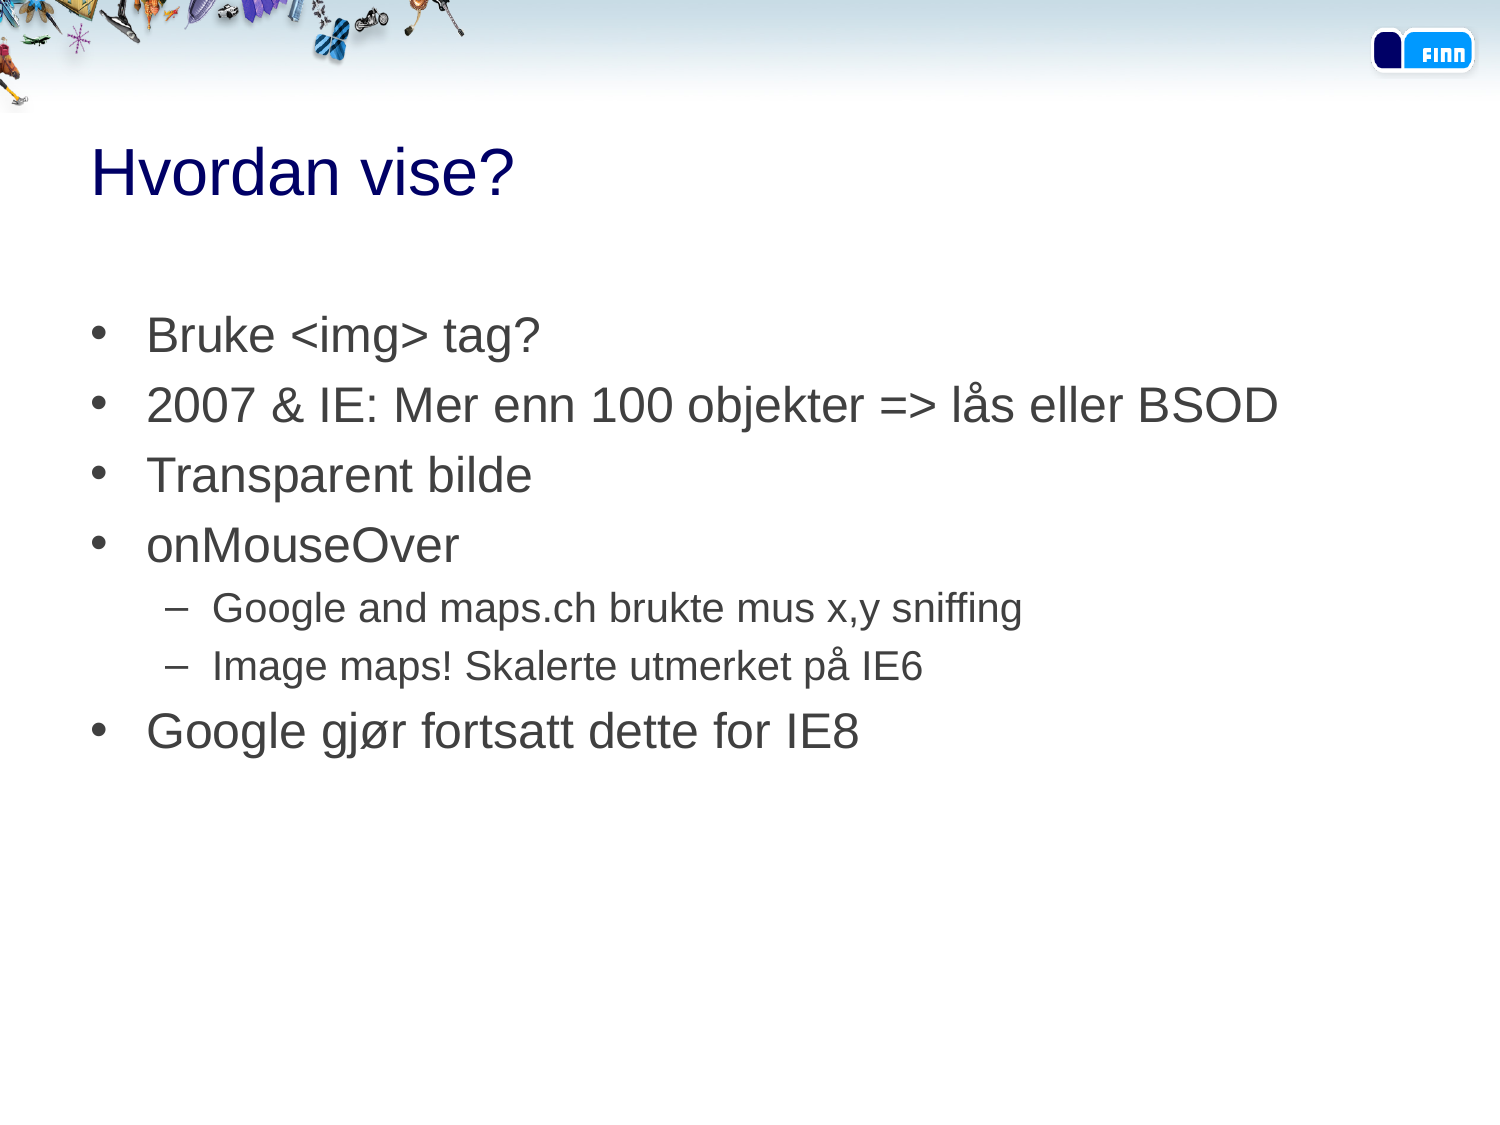

# Hvordan vise?
Bruke <img> tag?
2007 & IE: Mer enn 100 objekter => lås eller BSOD
Transparent bilde
onMouseOver
Google and maps.ch brukte mus x,y sniffing
Image maps! Skalerte utmerket på IE6
Google gjør fortsatt dette for IE8